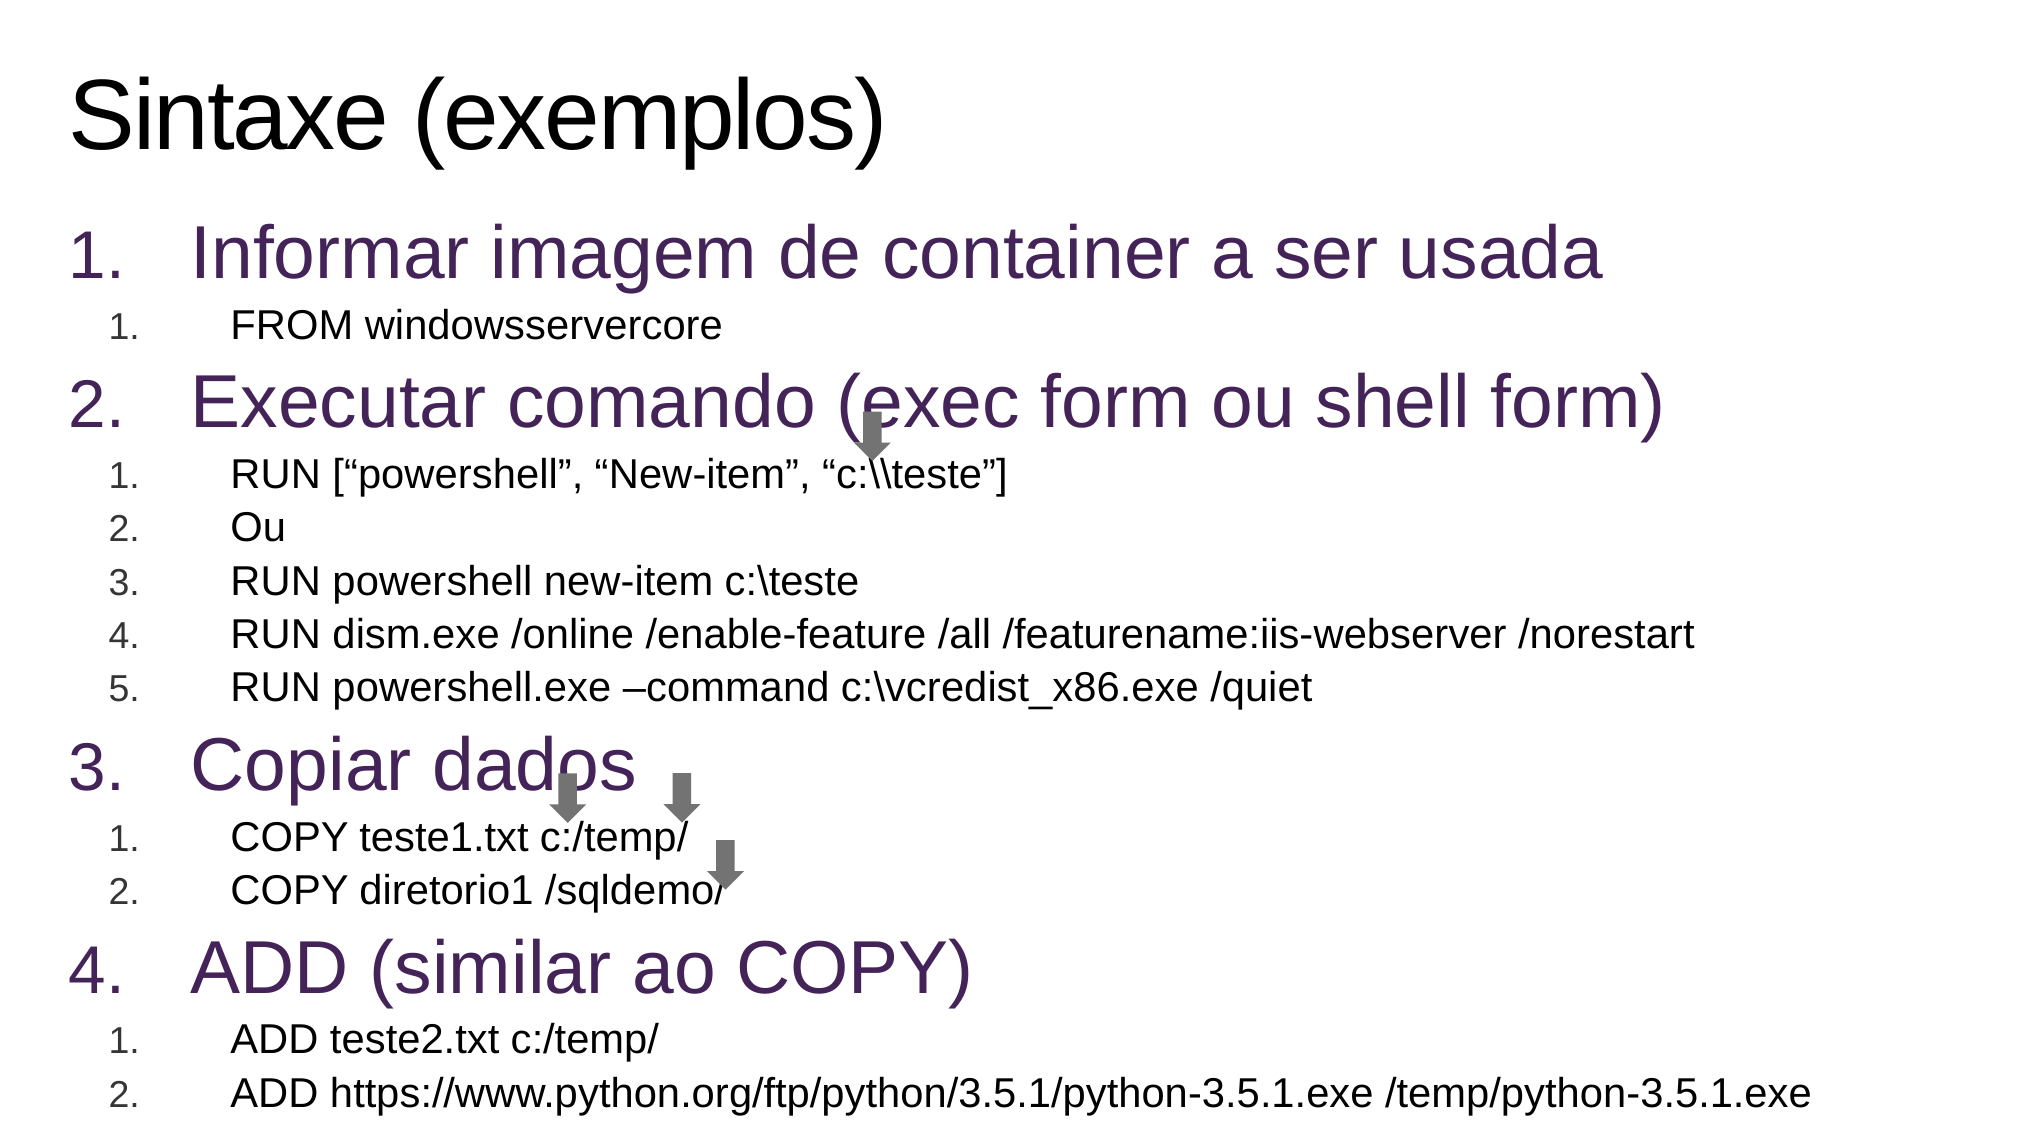

# Sintaxe (exemplos)
Informar imagem de container a ser usada
FROM windowsservercore
Executar comando (exec form ou shell form)
RUN [“powershell”, “New-item”, “c:\\teste”]
Ou
RUN powershell new-item c:\teste
RUN dism.exe /online /enable-feature /all /featurename:iis-webserver /norestart
RUN powershell.exe –command c:\vcredist_x86.exe /quiet
Copiar dados
COPY teste1.txt c:/temp/
COPY diretorio1 /sqldemo/
ADD (similar ao COPY)
ADD teste2.txt c:/temp/
ADD https://www.python.org/ftp/python/3.5.1/python-3.5.1.exe /temp/python-3.5.1.exe